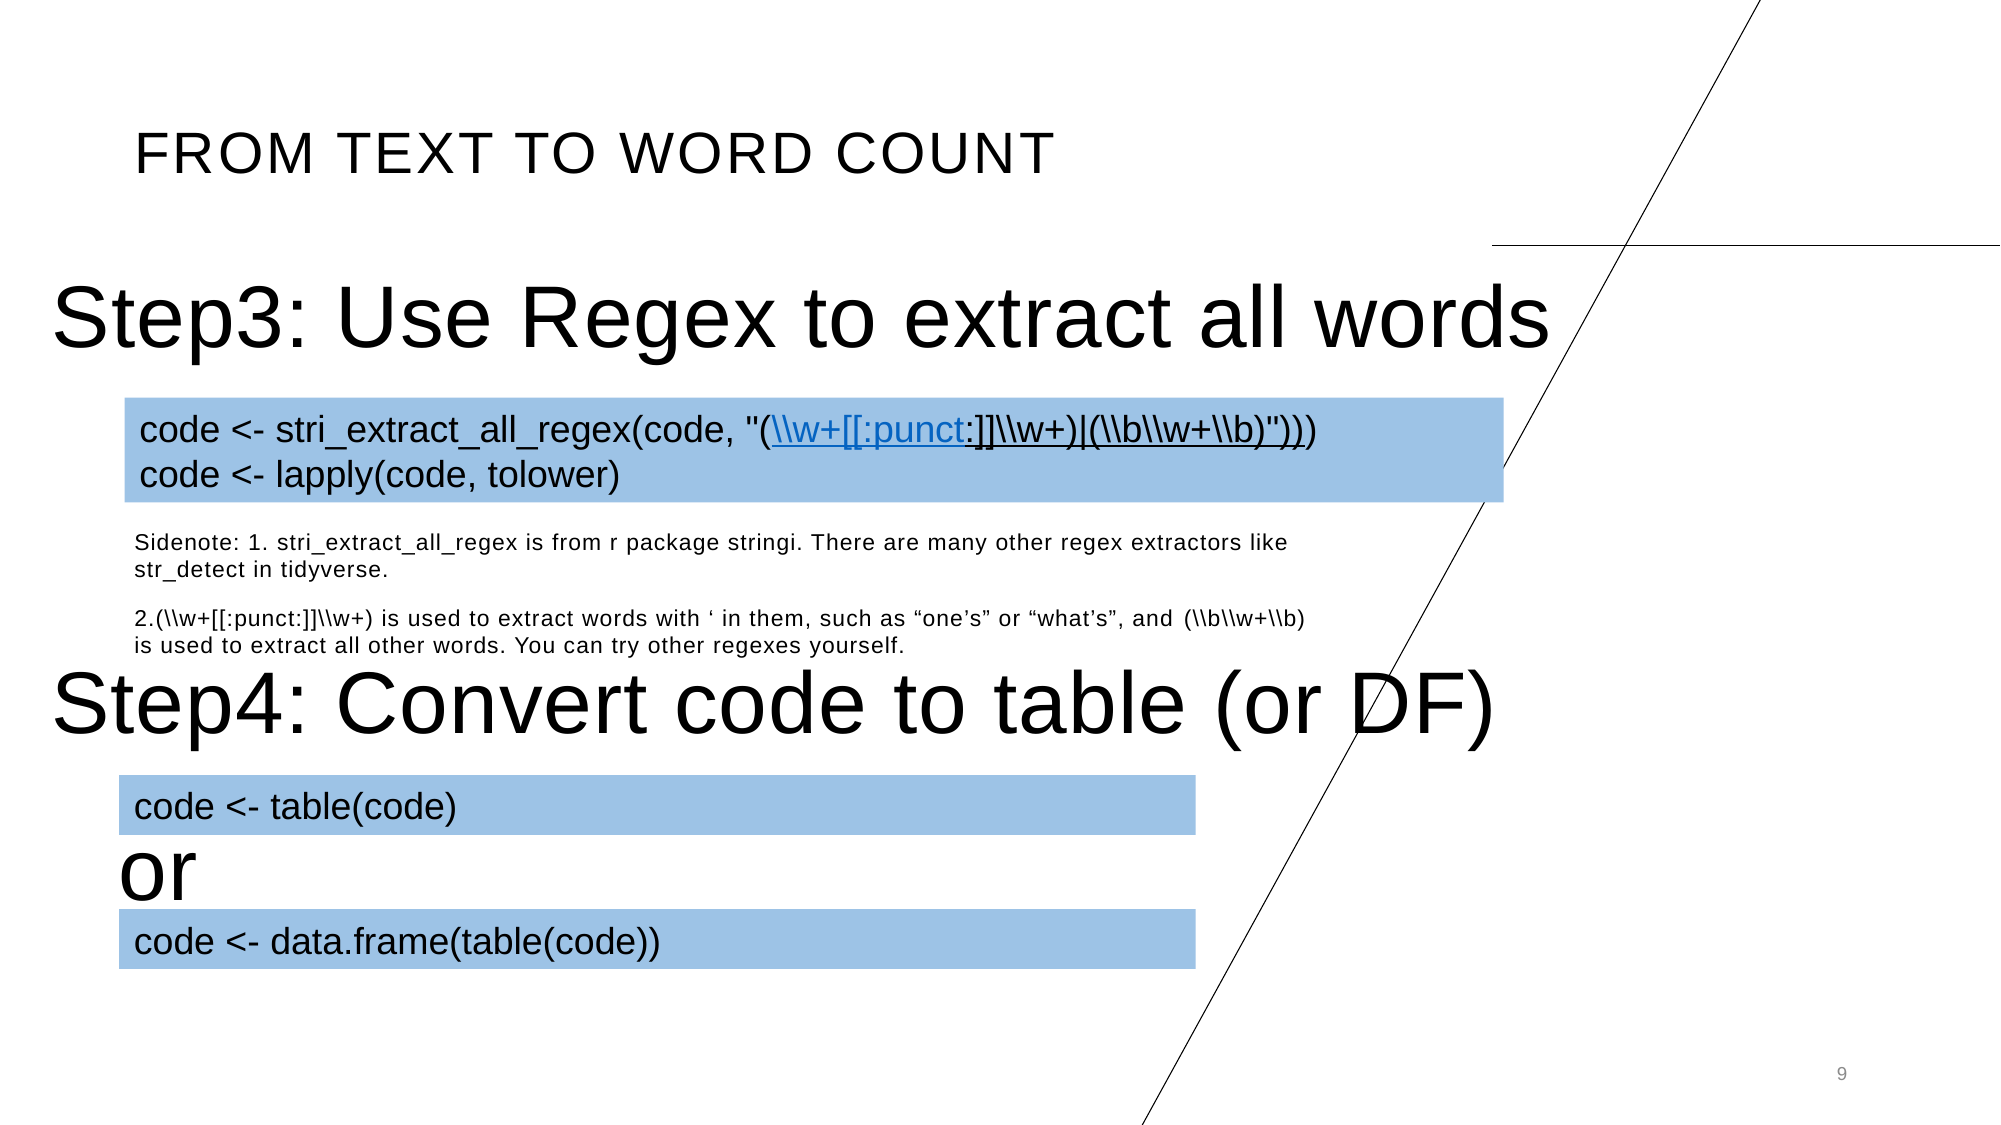

# From text to word count
Step3: Use Regex to extract all words

code <- stri_extract_all_regex(code, "(\\w+[[:punct:]]\\w+)|(\\b\\w+\\b)")))
code <- lapply(code, tolower)
Sidenote: 1. stri_extract_all_regex is from r package stringi. There are many other regex extractors like str_detect in tidyverse.
2.(\\w+[[:punct:]]\\w+) is used to extract words with ‘ in them, such as “one’s” or “what’s”, and (\\b\\w+\\b) is used to extract all other words. You can try other regexes yourself.
Step4: Convert code to table (or DF)
code <- table(code)
or
code <- data.frame(table(code))

9